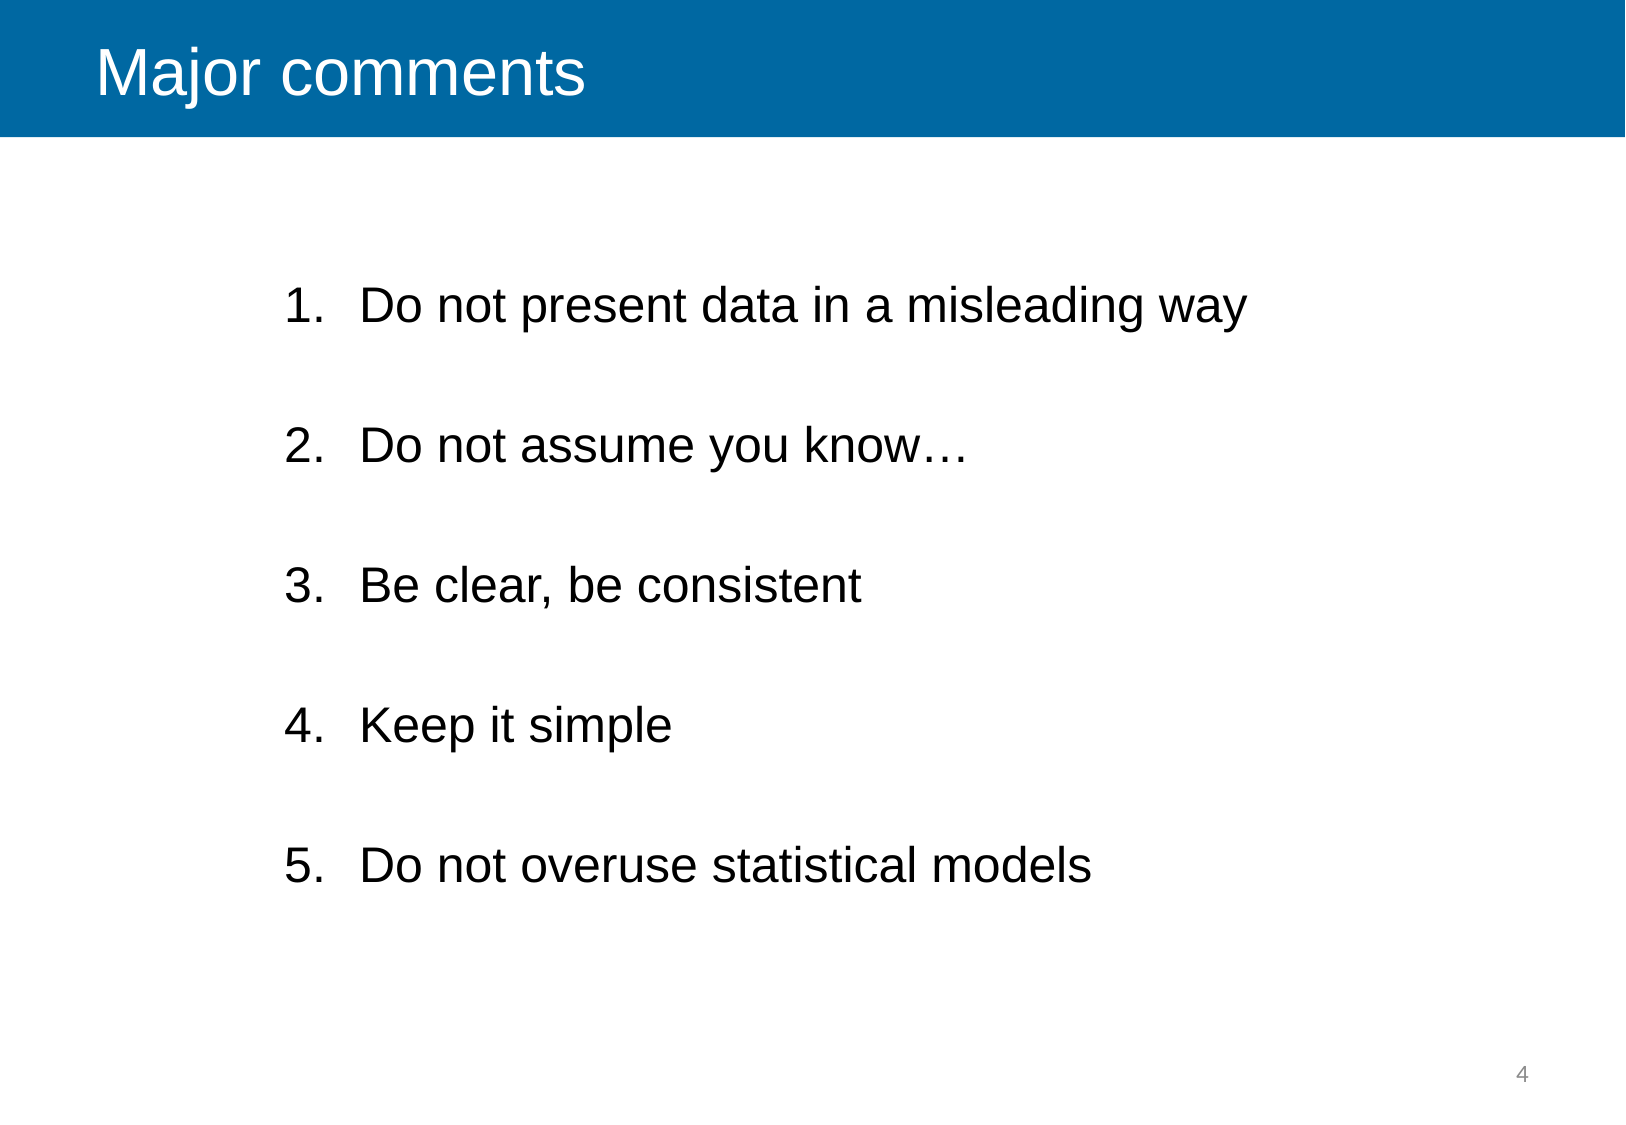

# Major comments
Do not present data in a misleading way

Do not assume you know…

Be clear, be consistent

Keep it simple

Do not overuse statistical models
4